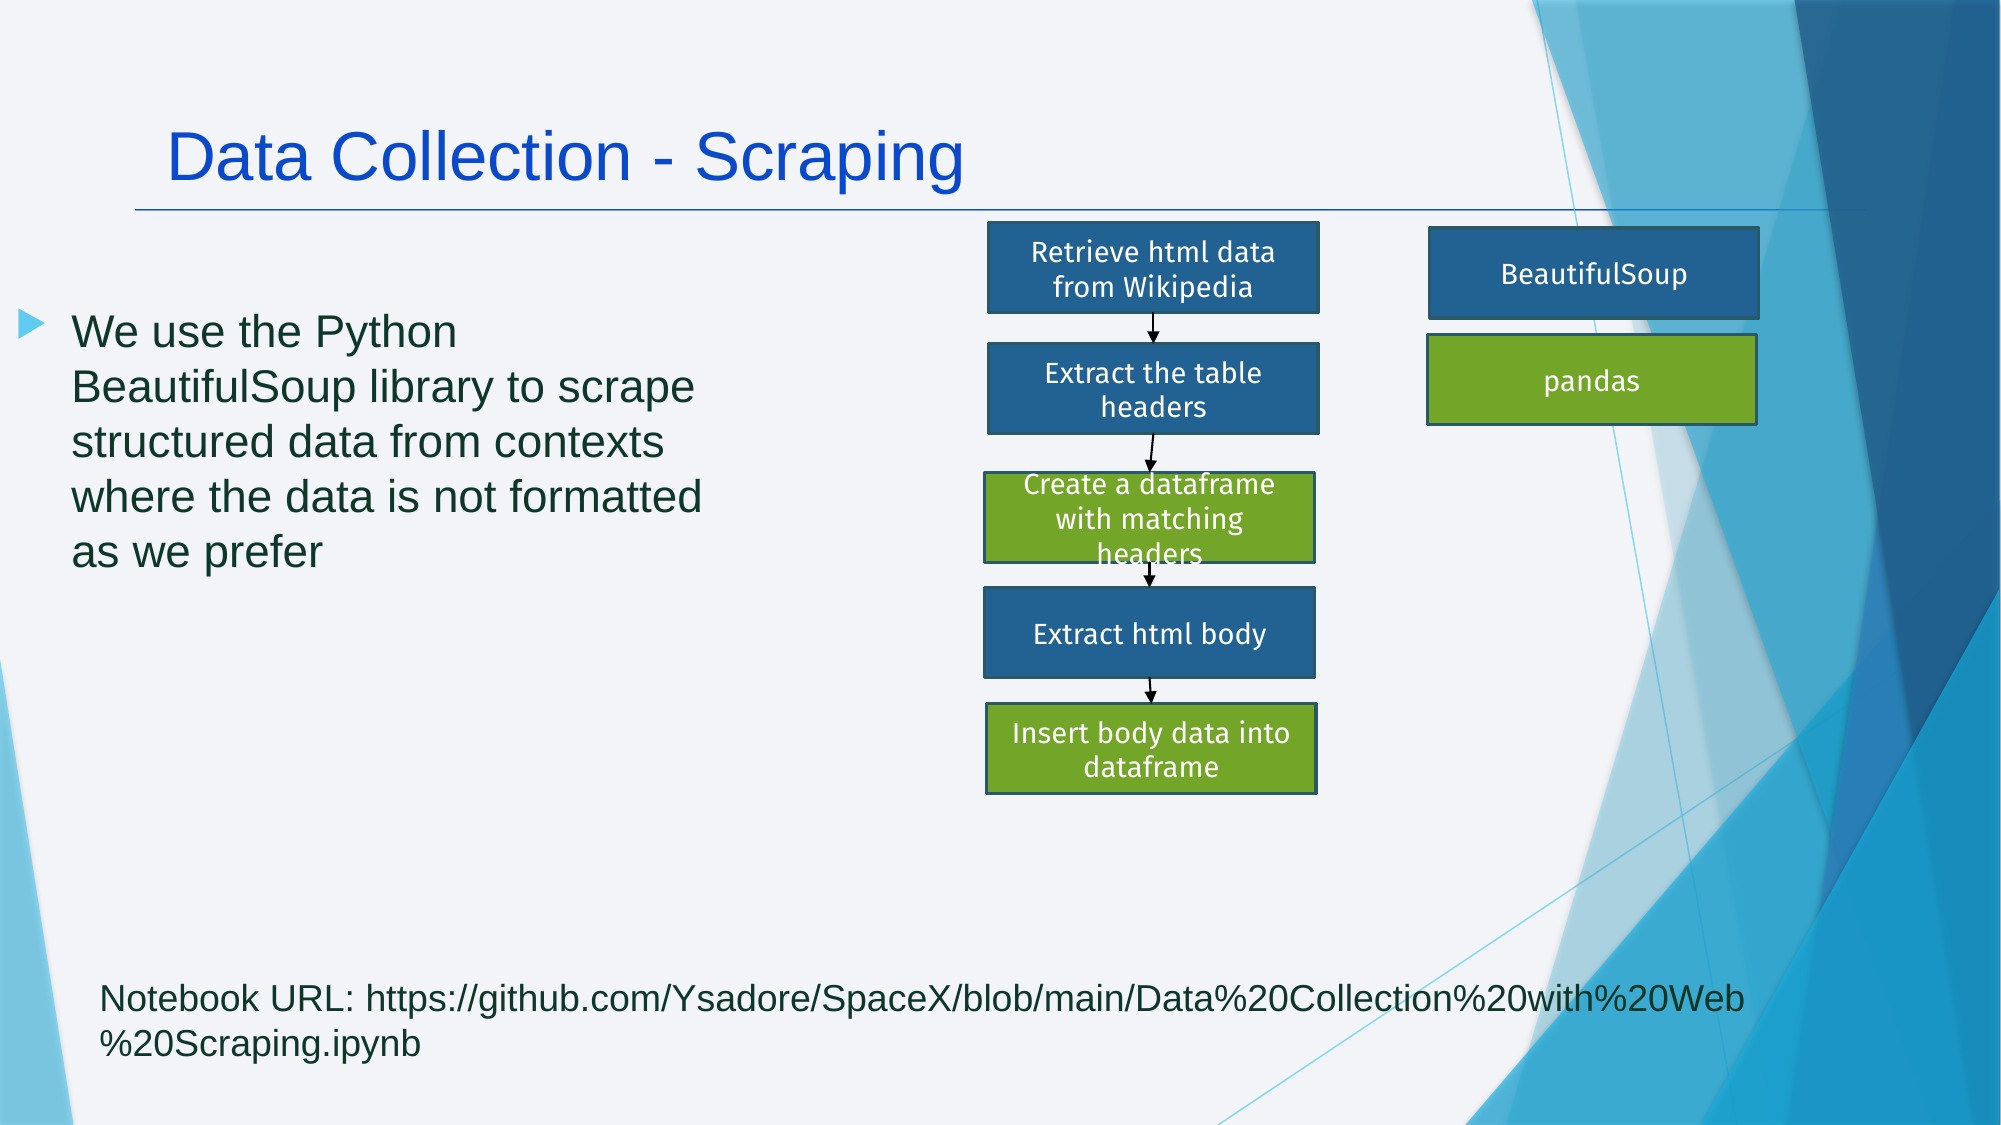

Data Collection - Scraping
Retrieve html data from Wikipedia
BeautifulSoup
We use the Python BeautifulSoup library to scrape structured data from contexts where the data is not formatted as we prefer

pandas
Extract the table headers
Create a dataframe with matching headers
Extract html body
Insert body data into dataframe
Notebook URL: https://github.com/Ysadore/SpaceX/blob/main/Data%20Collection%20with%20Web%20Scraping.ipynb